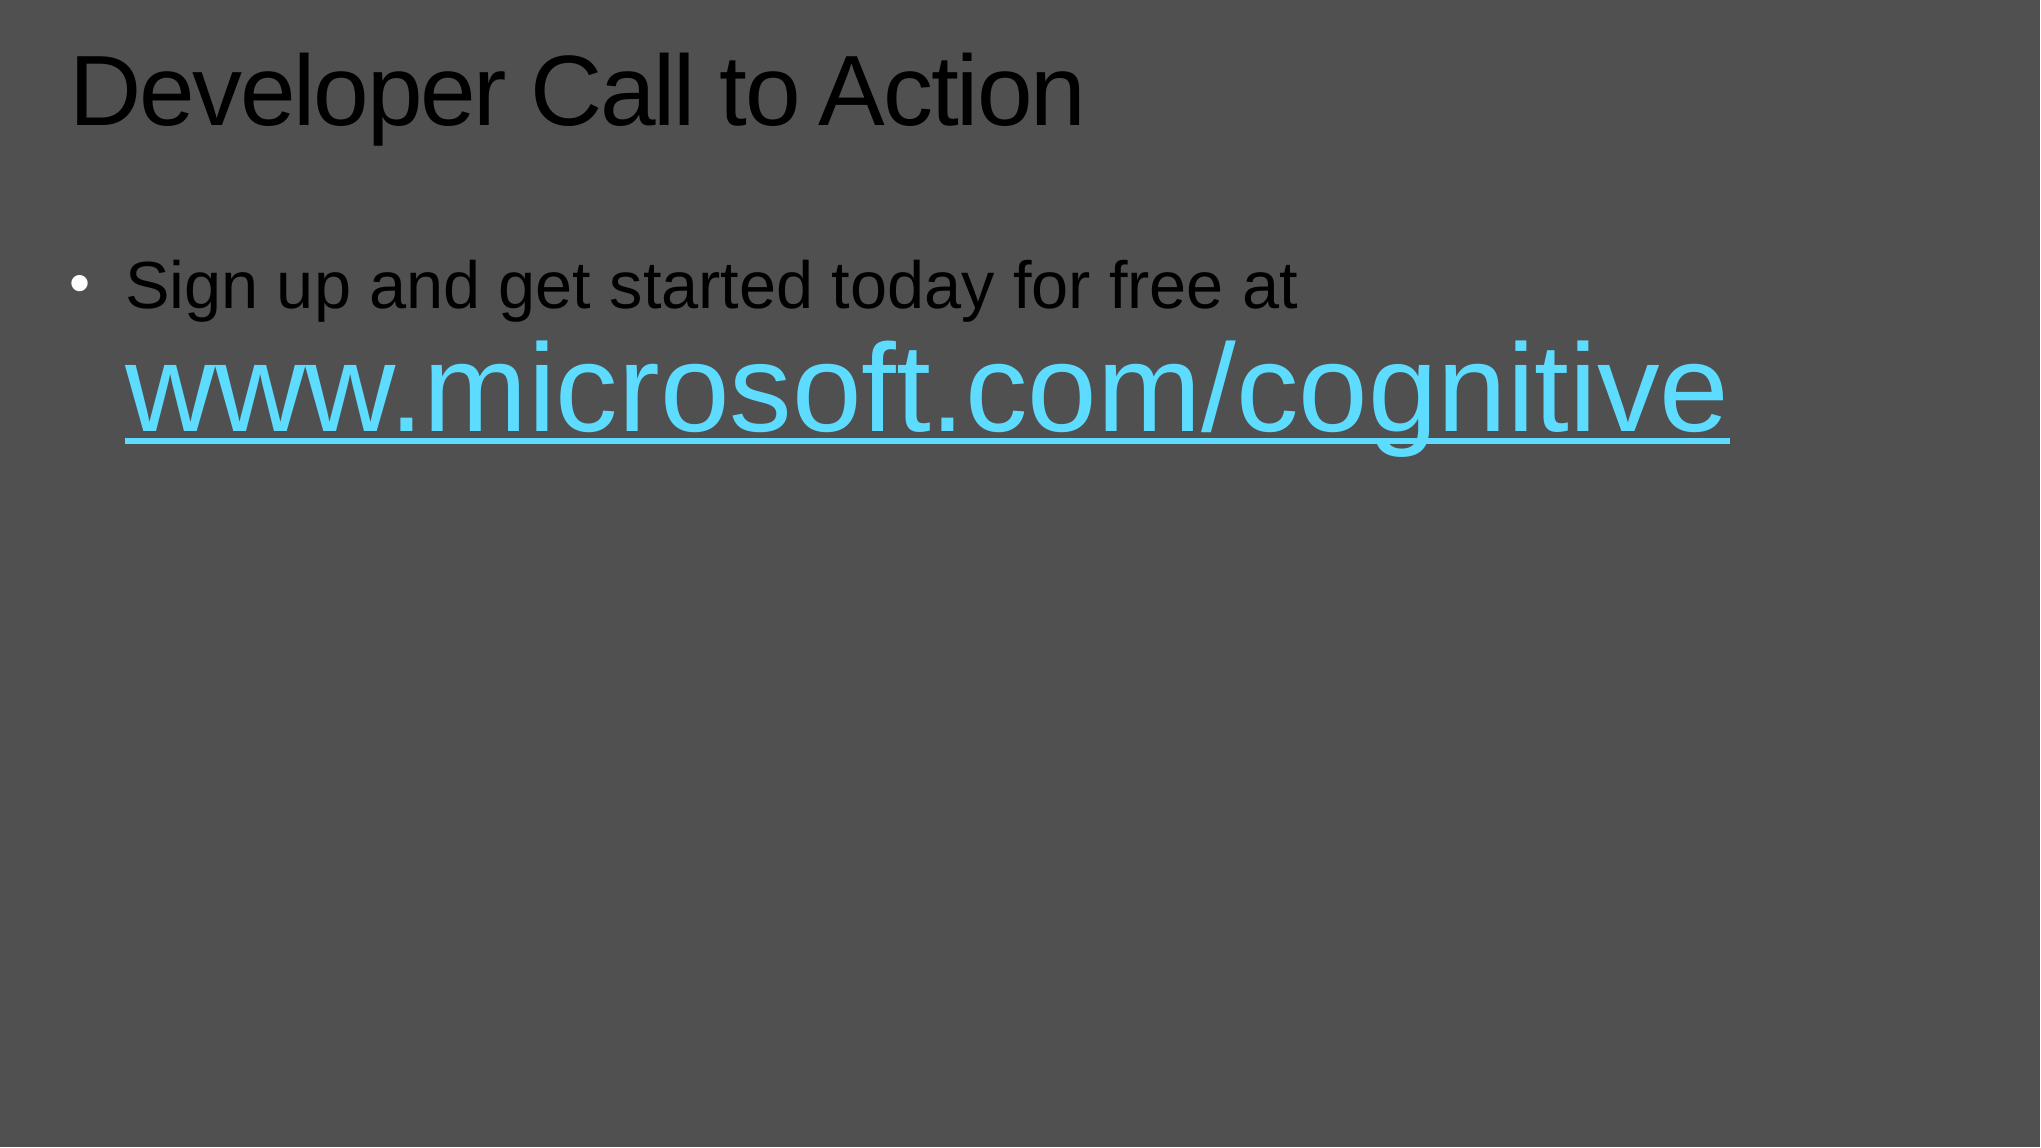

# Developer Call to Action
Sign up and get started today for free at www.microsoft.com/cognitive